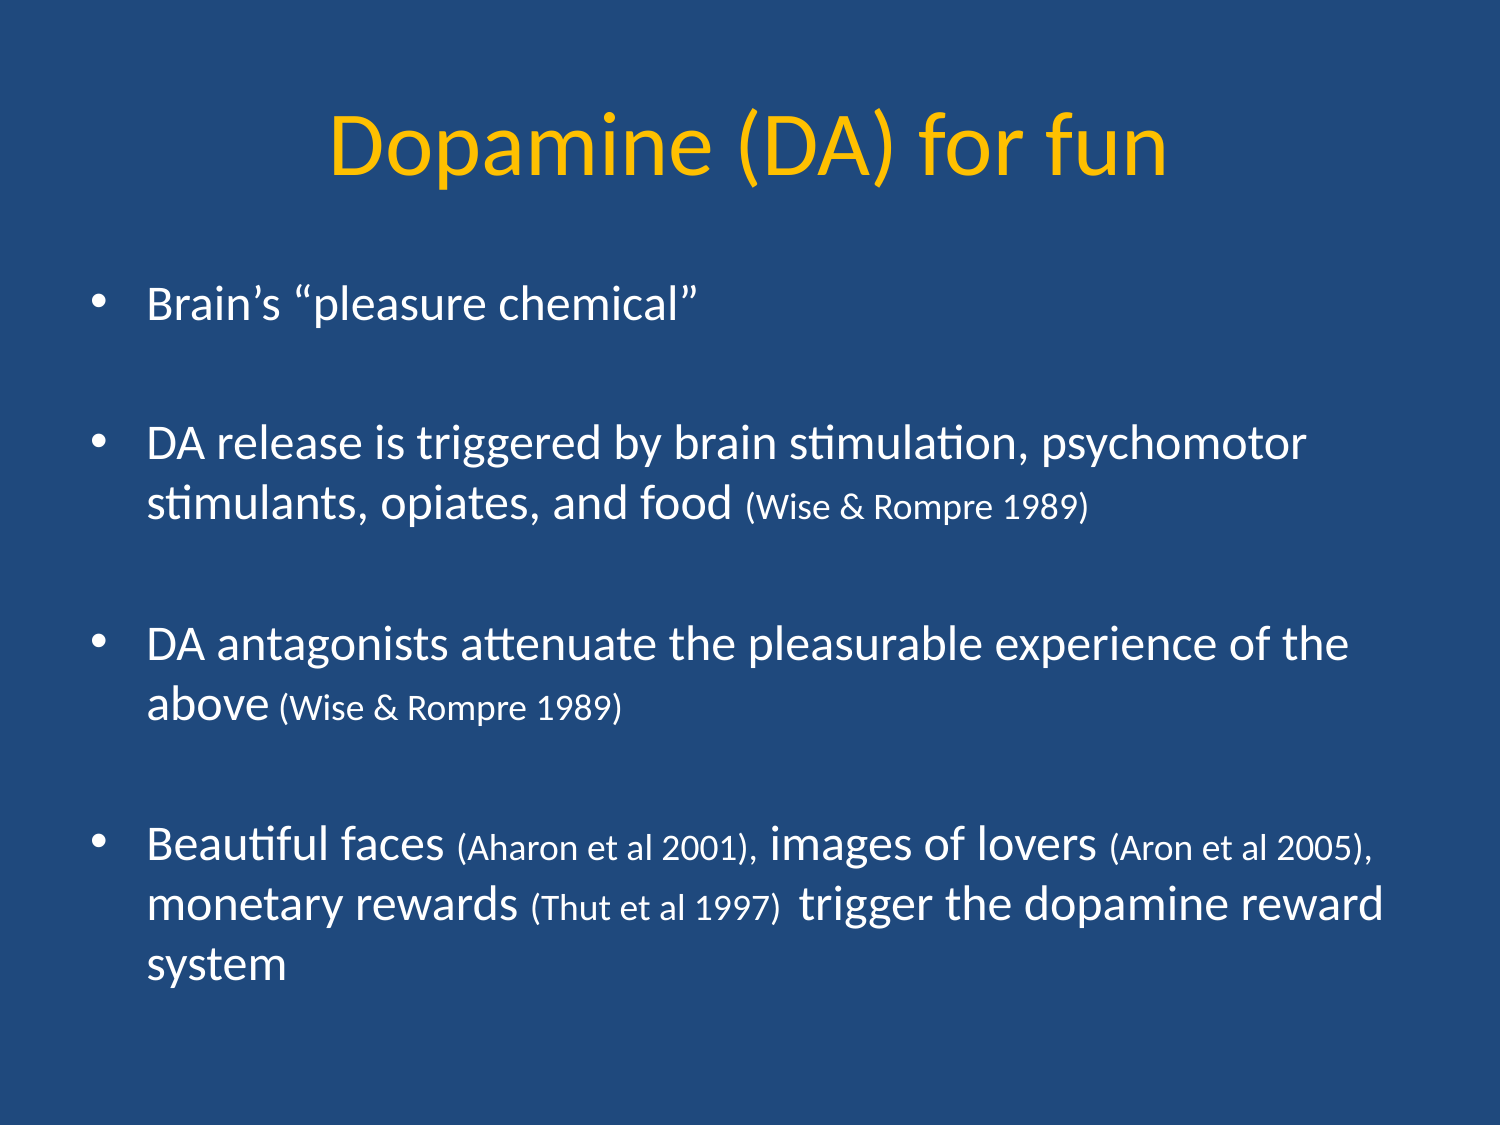

# Dopamine (DA) for fun
Brain’s “pleasure chemical”

DA release is triggered by brain stimulation, psychomotor stimulants, opiates, and food (Wise & Rompre 1989)

DA antagonists attenuate the pleasurable experience of the above (Wise & Rompre 1989)

Beautiful faces (Aharon et al 2001), images of lovers (Aron et al 2005), monetary rewards (Thut et al 1997)  trigger the dopamine reward system